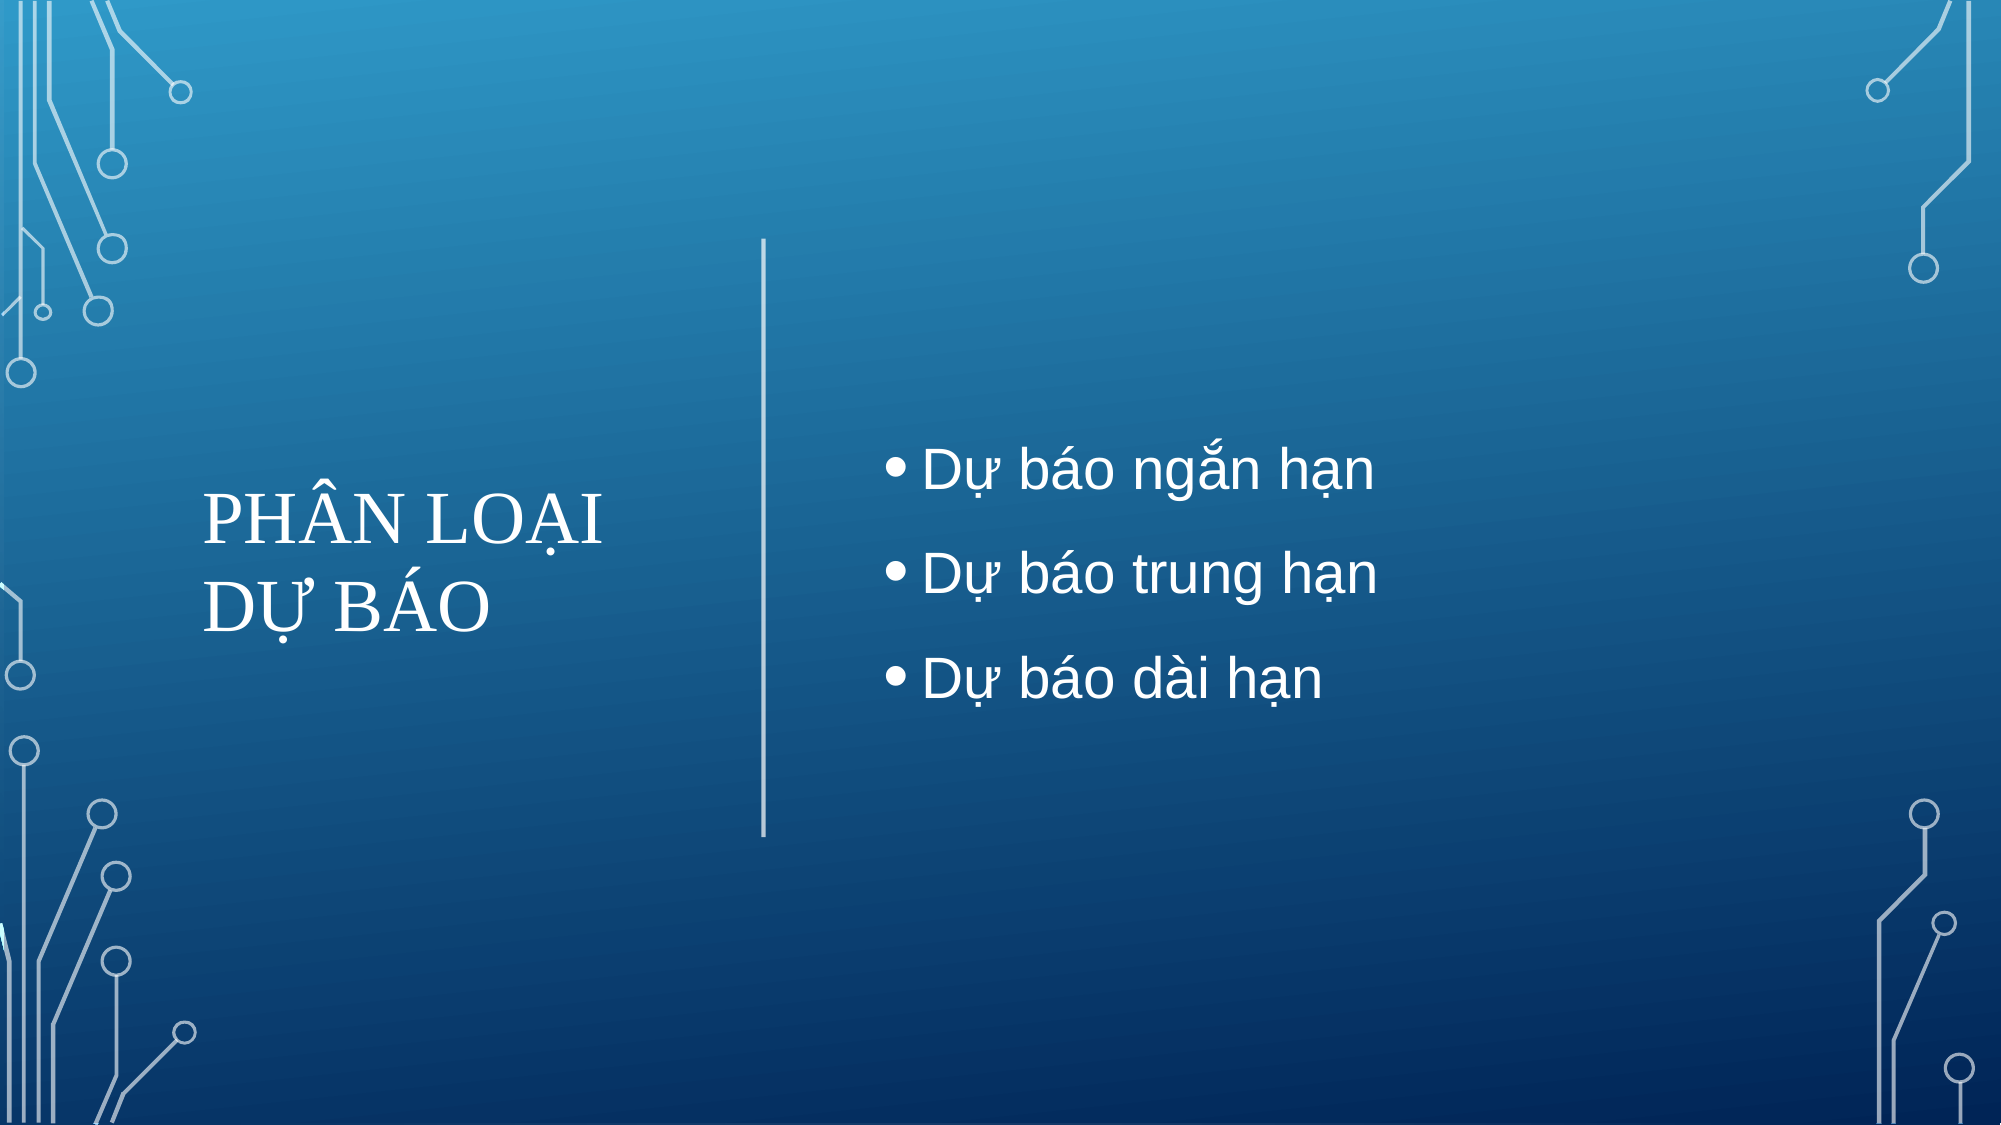

# Phân loại dự báo
Dự báo ngắn hạn
Dự báo trung hạn
Dự báo dài hạn